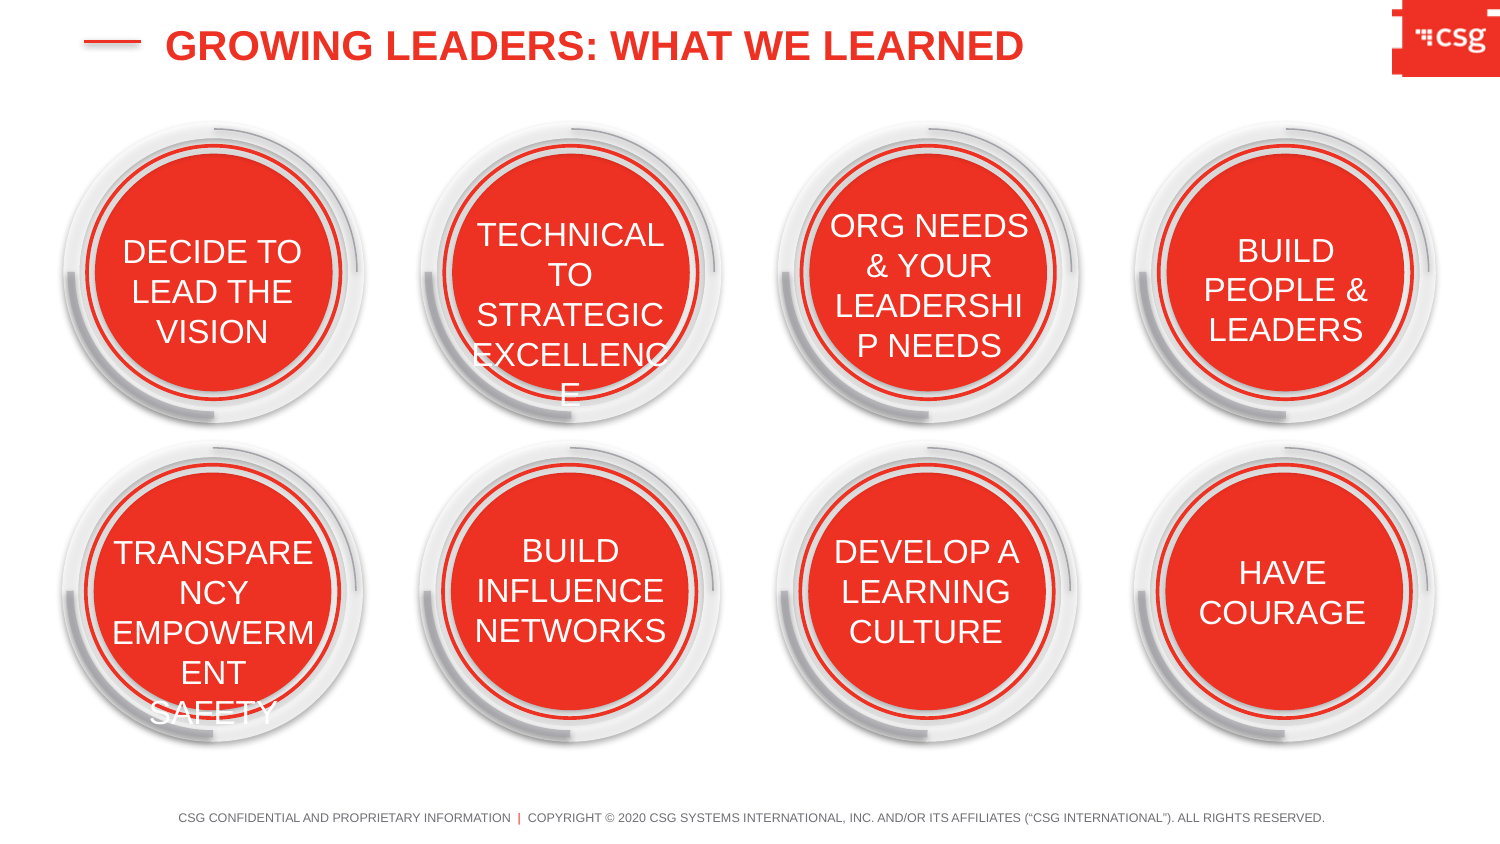

GROWING LEADERS: WHAT WE LEARNED

ORG NEEDS & YOUR LEADERSHIP NEEDS
TECHNICAL TO STRATEGIC EXCELLENCE
BUILD PEOPLE & LEADERS
DECIDE TO LEAD THE VISION

BUILD INFLUENCE NETWORKS
DEVELOP A LEARNING CULTURE
TRANSPARENCY EMPOWERMENT
SAFETY
HAVE
COURAGE